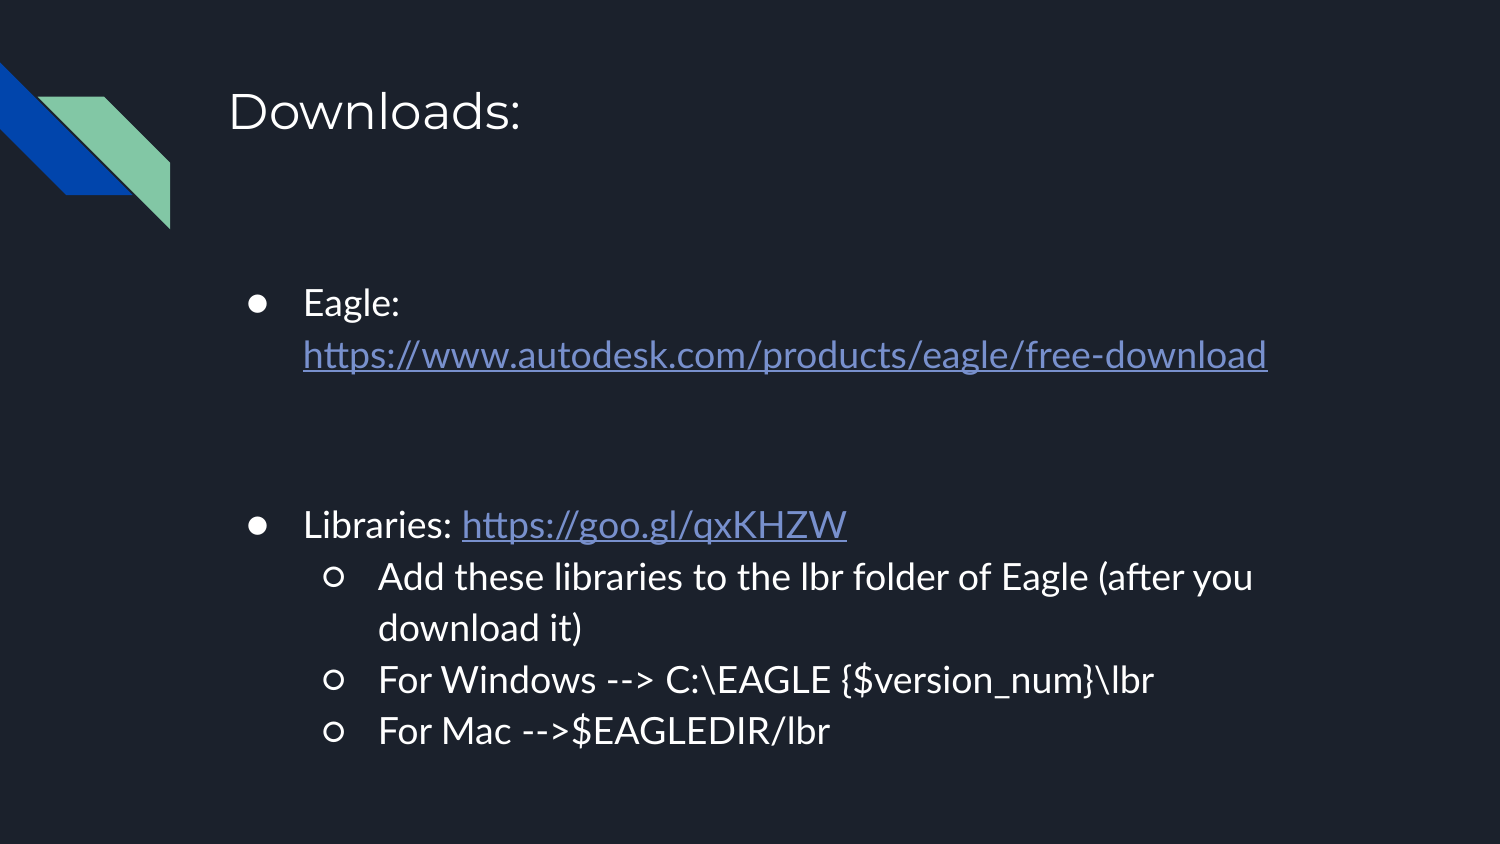

# Downloads:
Eagle: https://www.autodesk.com/products/eagle/free-download

Libraries: https://goo.gl/qxKHZW
Add these libraries to the lbr folder of Eagle (after you download it)
For Windows --> C:\EAGLE {$version_num}\lbr
For Mac -->$EAGLEDIR/lbr